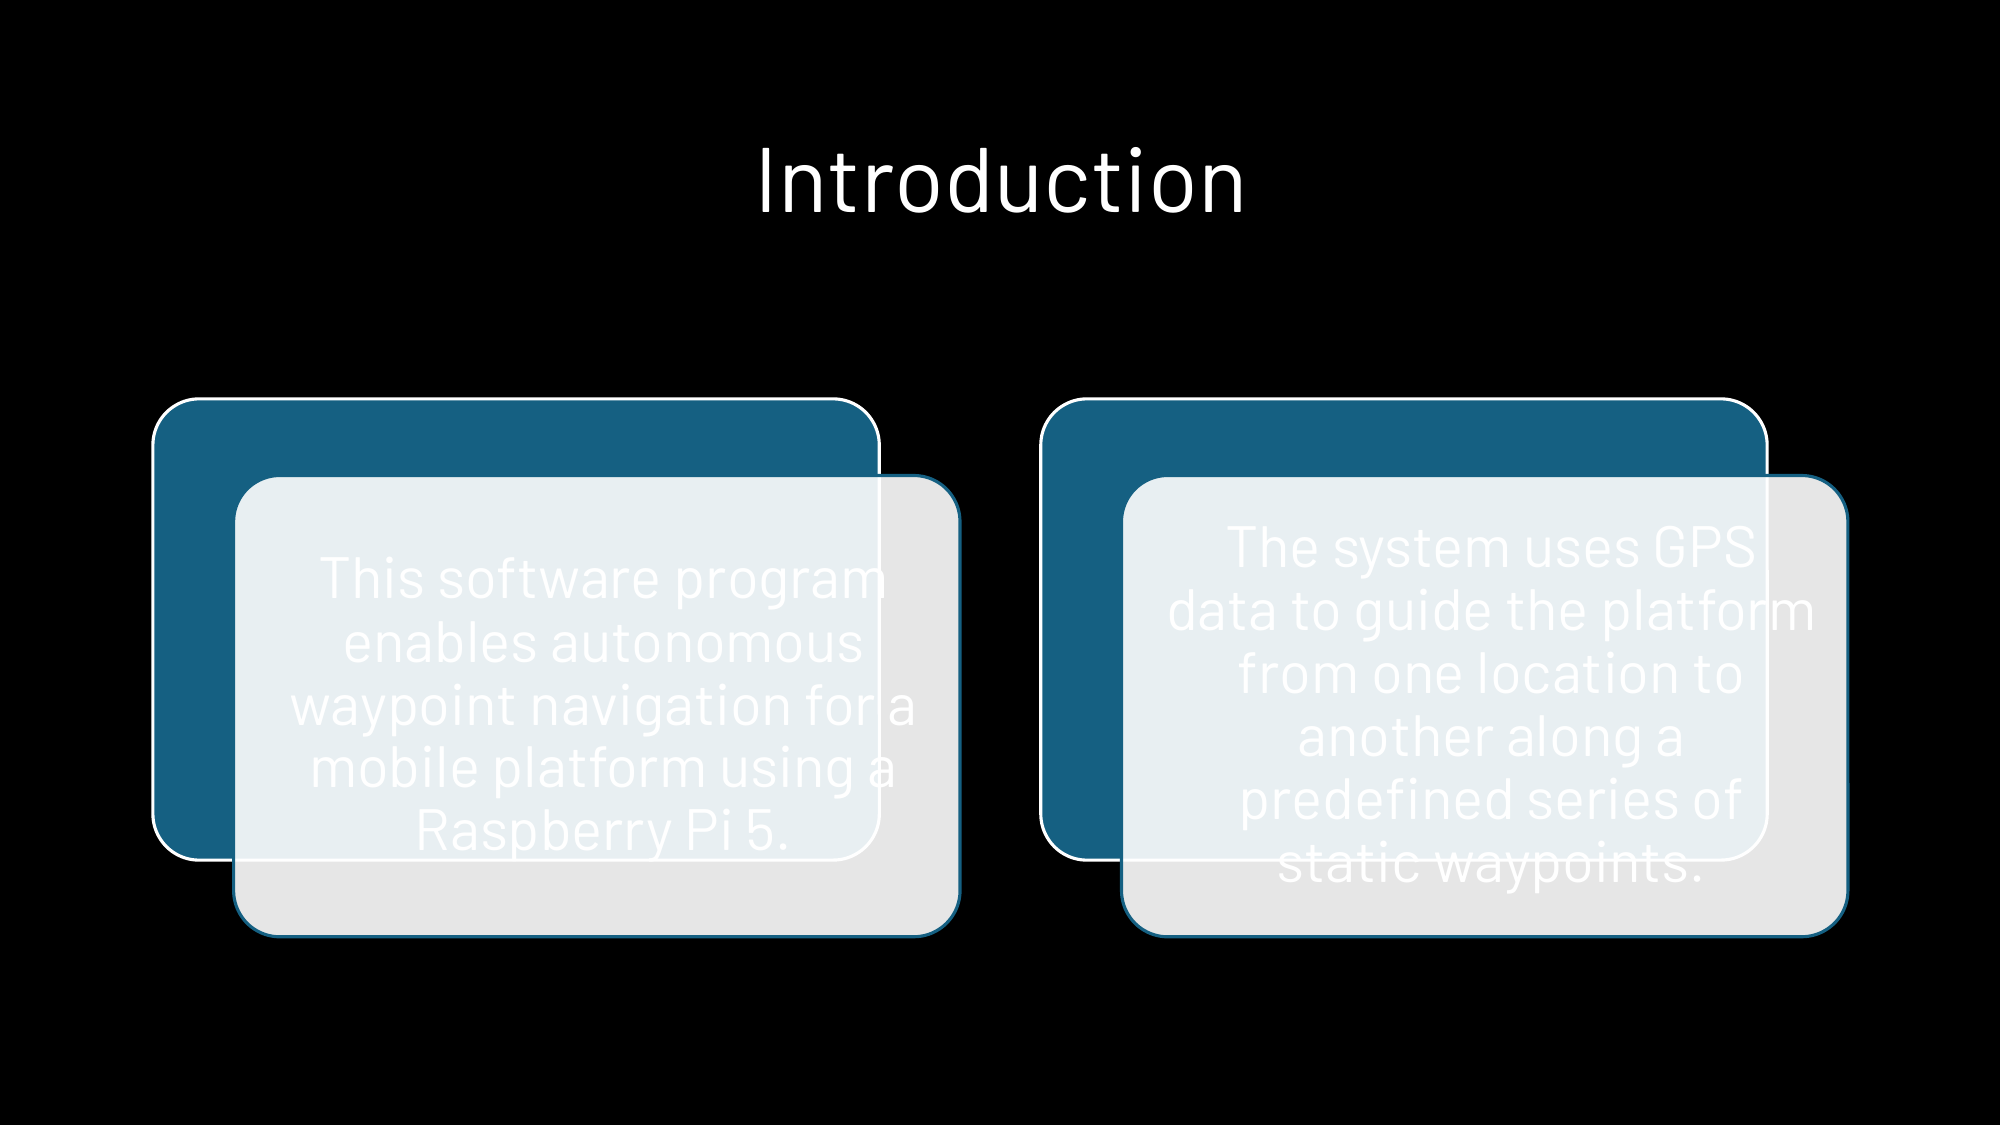

# Introduction
This software program enables autonomous waypoint navigation for a mobile platform using a Raspberry Pi 5.
The system uses GPS data to guide the platform from one location to another along a predefined series of static waypoints.